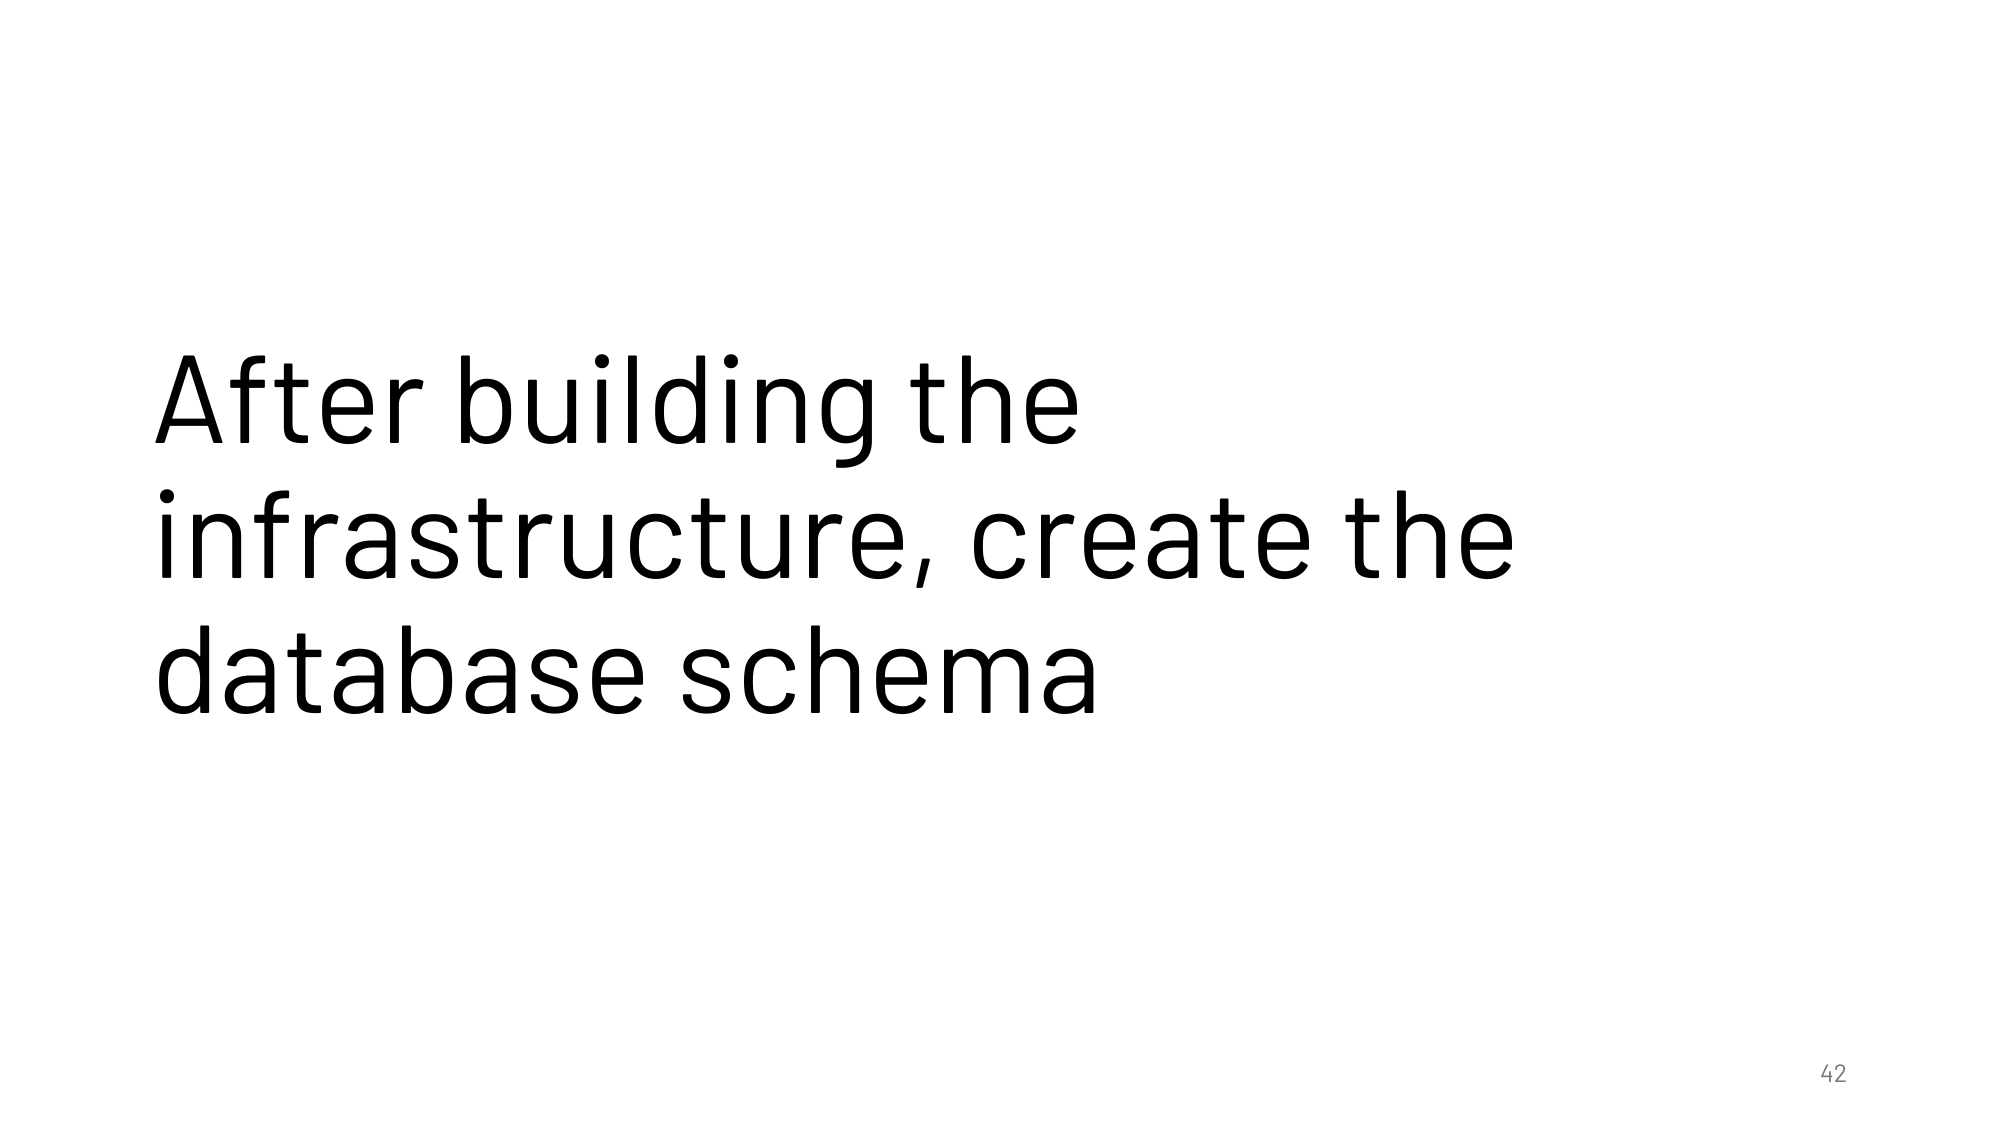

# After building the infrastructure, create the database schema

42